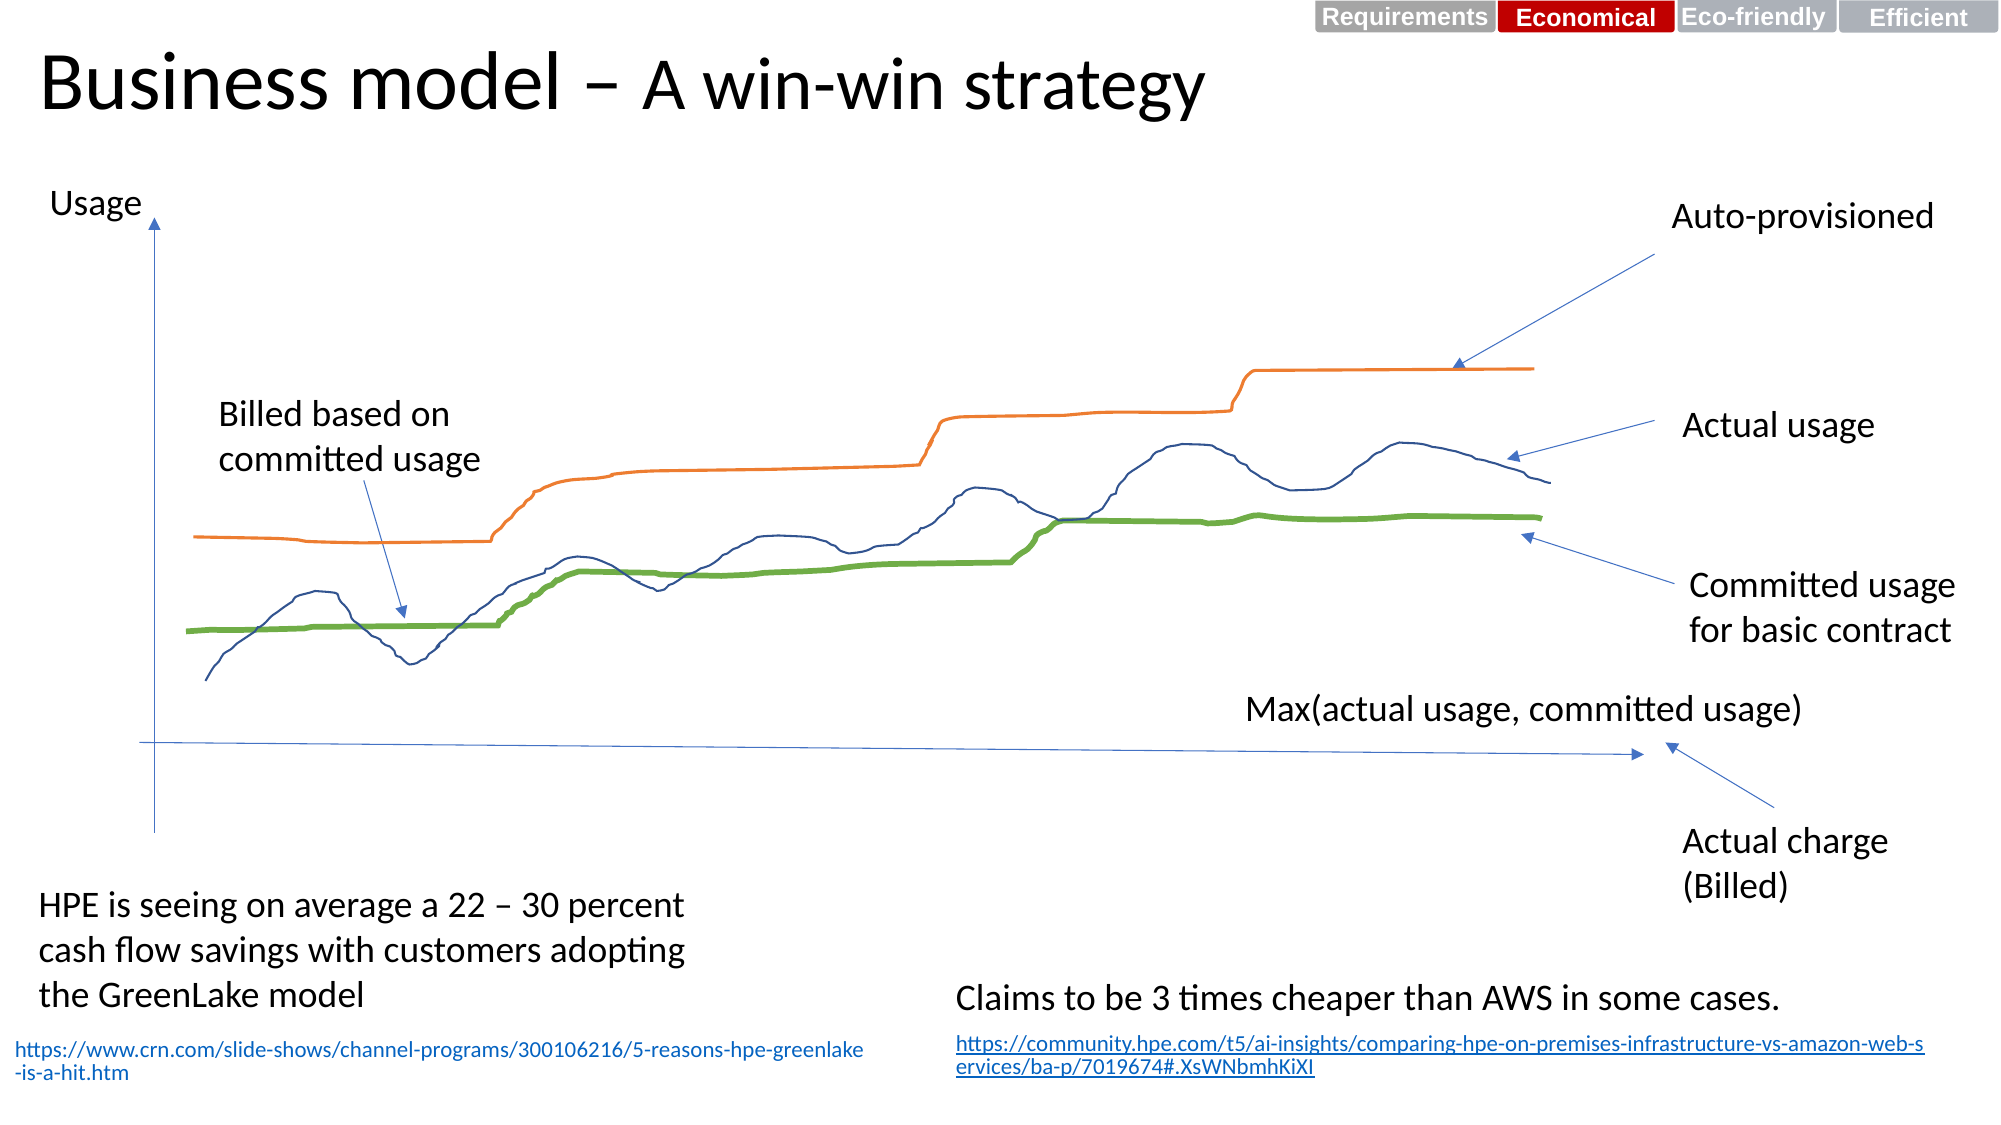

# Business model – A win-win strategy
Eco-friendly
Efficient
Requirements
Economical
Usage
Auto-provisioned

Billed based on committed usage
Actual usage

Committed usage for basic contract
Max(actual usage, committed usage)
Actual charge
(Billed)
HPE is seeing on average a 22 – 30 percent cash flow savings with customers adopting the GreenLake model
Claims to be 3 times cheaper than AWS in some cases.
https://community.hpe.com/t5/ai-insights/comparing-hpe-on-premises-infrastructure-vs-amazon-web-services/ba-p/7019674#.XsWNbmhKiXI
https://www.crn.com/slide-shows/channel-programs/300106216/5-reasons-hpe-greenlake-is-a-hit.htm